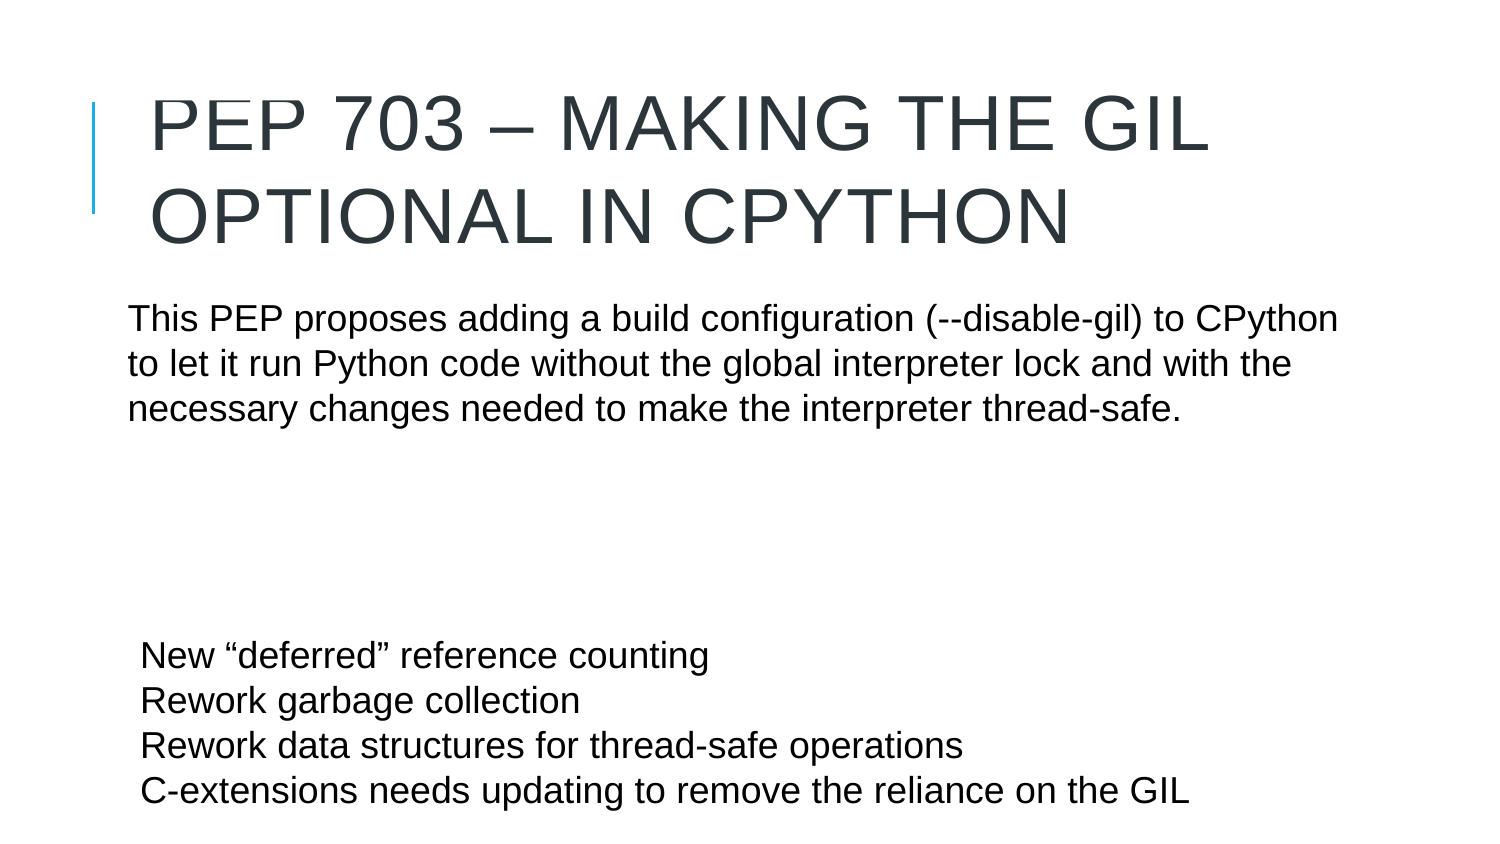

17
# PEP 703 – Making the GIL Optional in CPython
This PEP proposes adding a build configuration (--disable-gil) to CPython to let it run Python code without the global interpreter lock and with the necessary changes needed to make the interpreter thread-safe.
New “deferred” reference counting
Rework garbage collection
Rework data structures for thread-safe operations
C-extensions needs updating to remove the reliance on the GIL